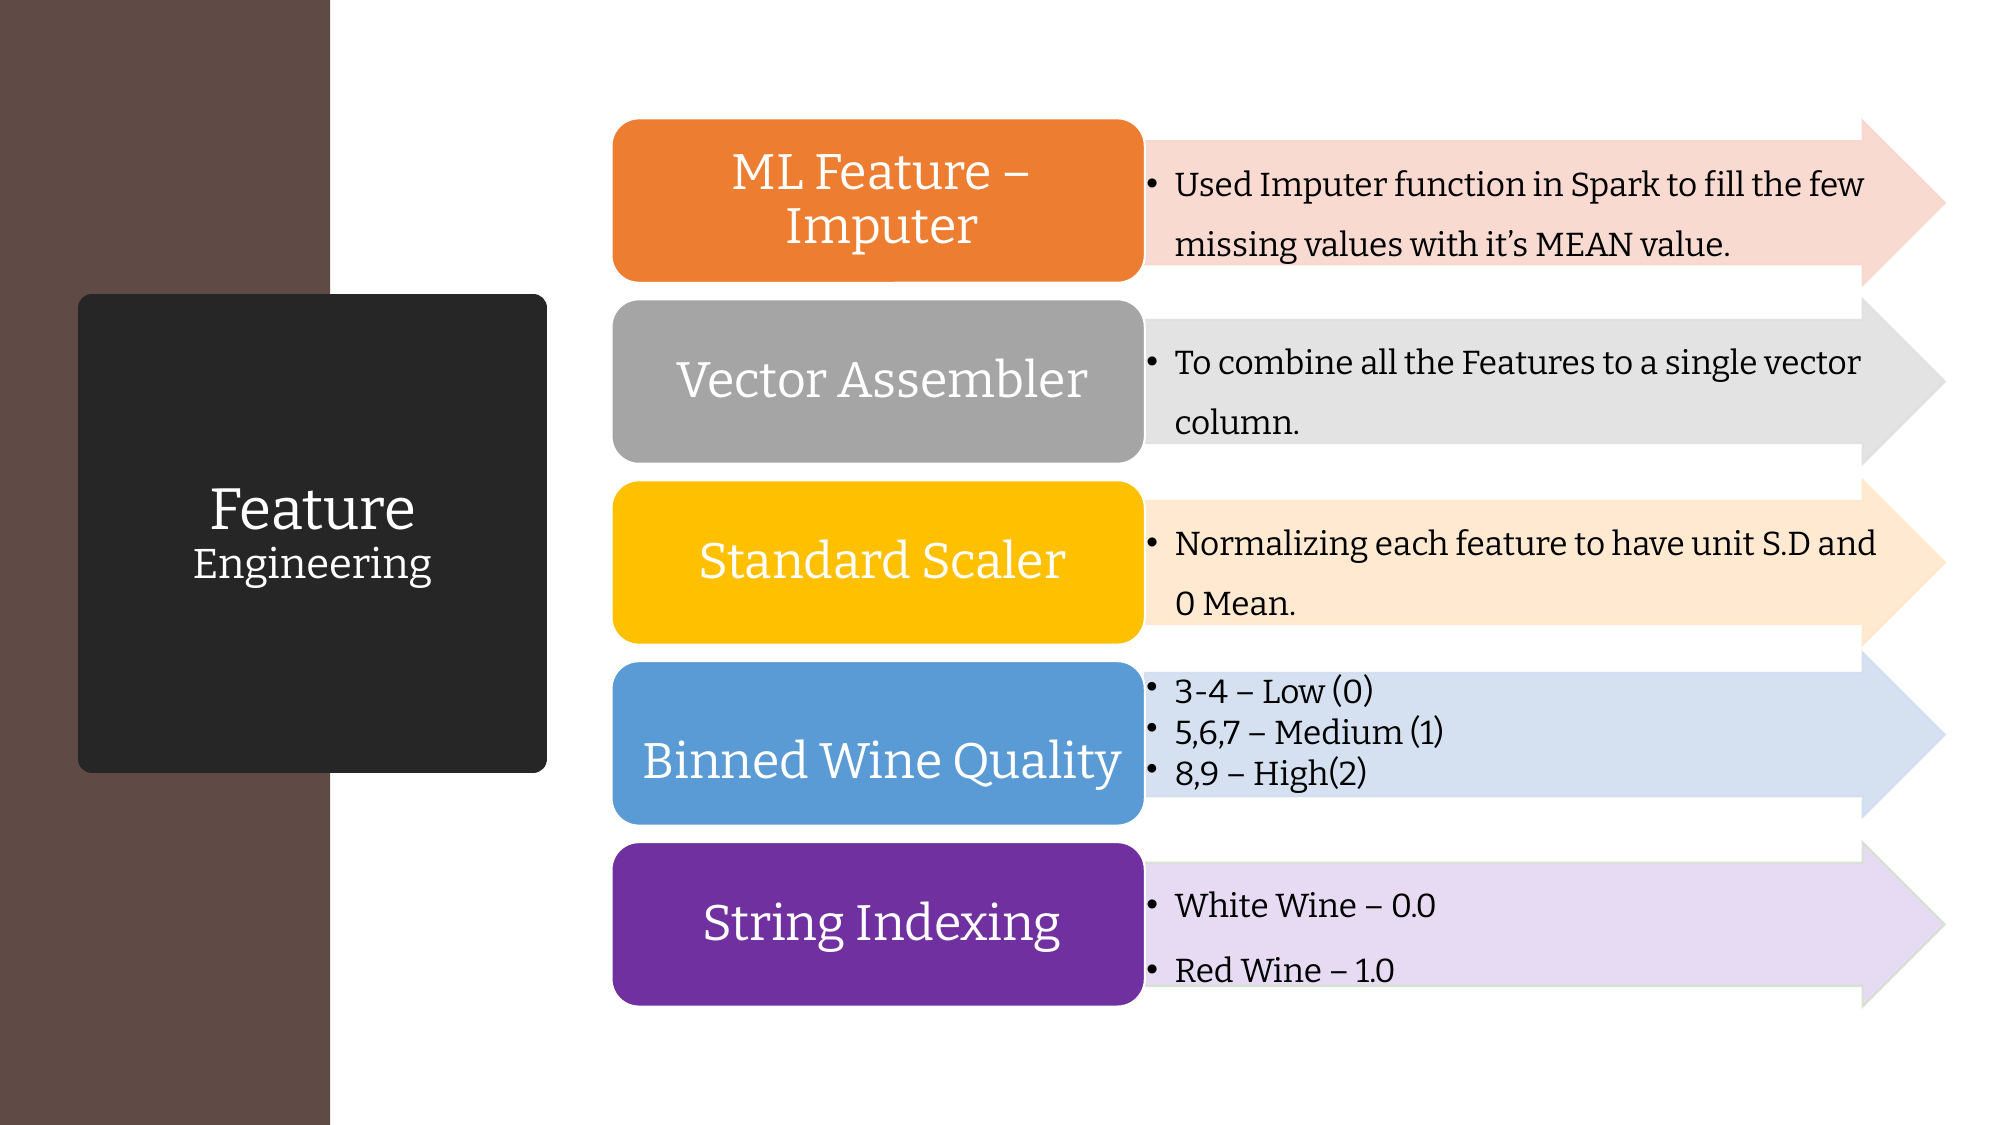

Used Imputer function in Spark to fill the few missing values with it’s MEAN value.
ML Feature – Imputer
To combine all the Features to a single vector column.
Vector Assembler
Normalizing each feature to have unit S.D and 0 Mean.
Standard Scaler
3-4 – Low (0)
5,6,7 – Medium (1)
8,9 – High(2)
Binned Wine Quality
White Wine – 0.0
Red Wine – 1.0
String Indexing
# Feature Engineering